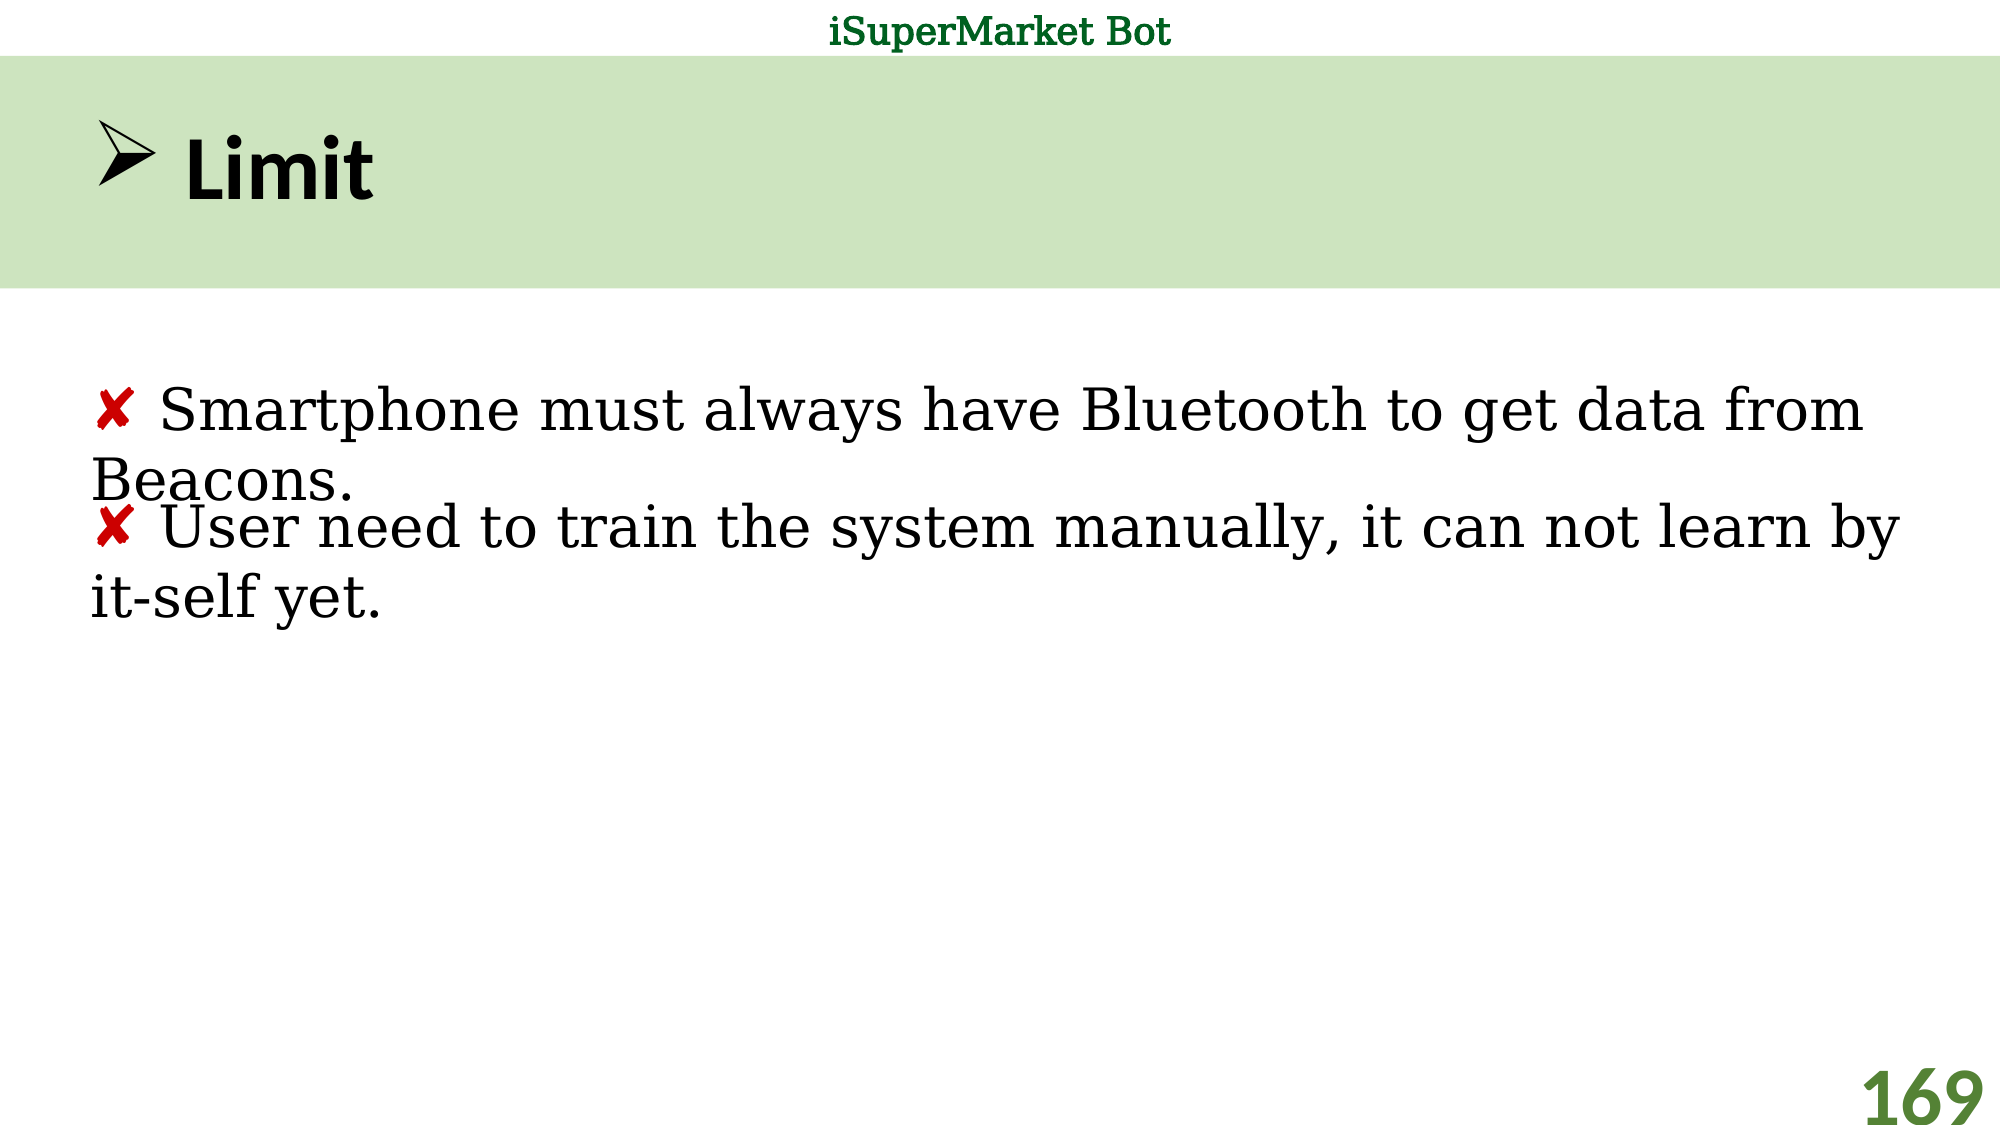

# Limit
✘ Smartphone must always have Bluetooth to get data from Beacons.
✘ User need to train the system manually, it can not learn by it-self yet.
169